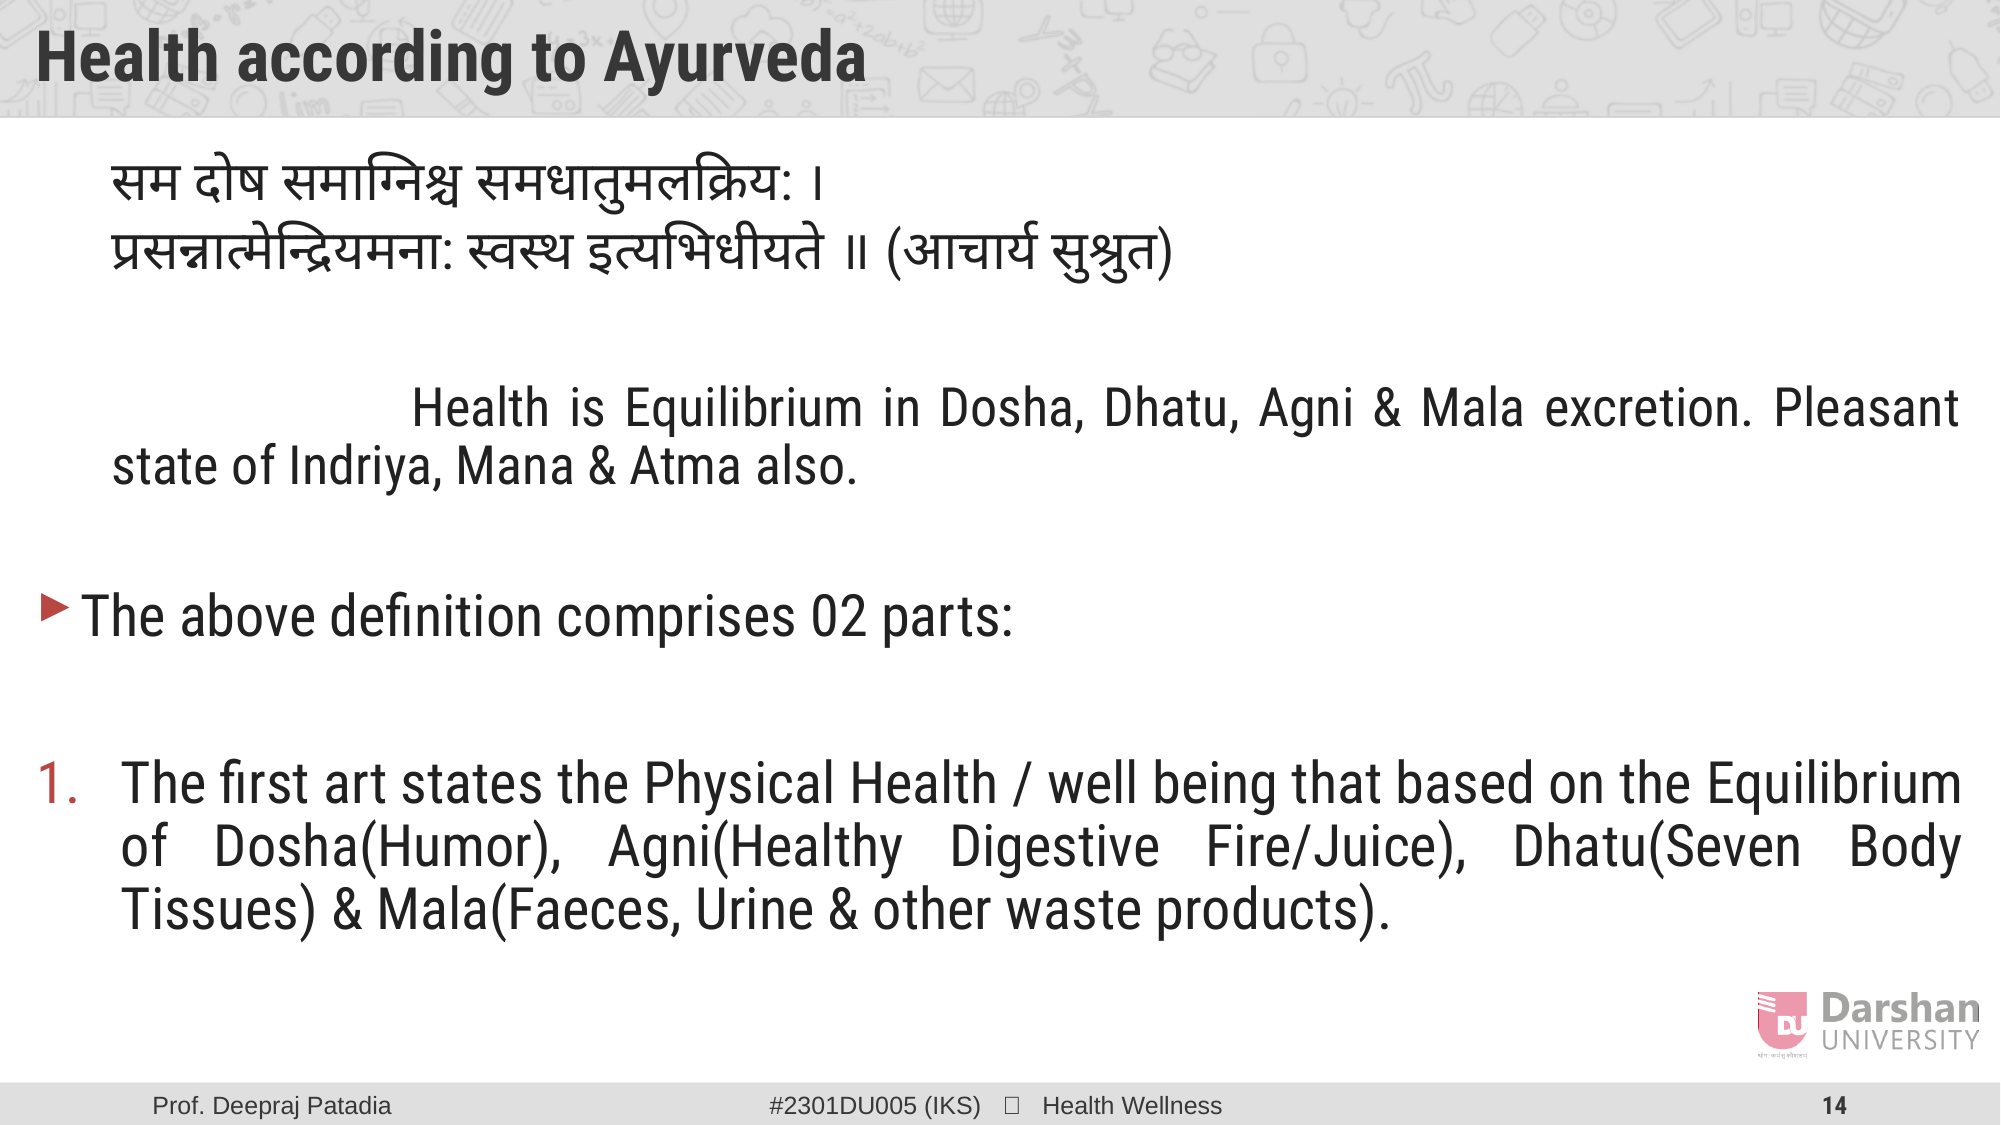

# Health according to Ayurveda
सम दोष समाग्निश्च समधातुमलक्रिय: ।
प्रसन्नात्मेन्द्रियमना: स्वस्थ इत्यभिधीयते ॥ (आचार्य सुश्रुत)

		Health is Equilibrium in Dosha, Dhatu, Agni & Mala excretion. Pleasant state of Indriya, Mana & Atma also.

The above definition comprises 02 parts:

The first art states the Physical Health / well being that based on the Equilibrium of Dosha(Humor), Agni(Healthy Digestive Fire/Juice), Dhatu(Seven Body Tissues) & Mala(Faeces, Urine & other waste products).